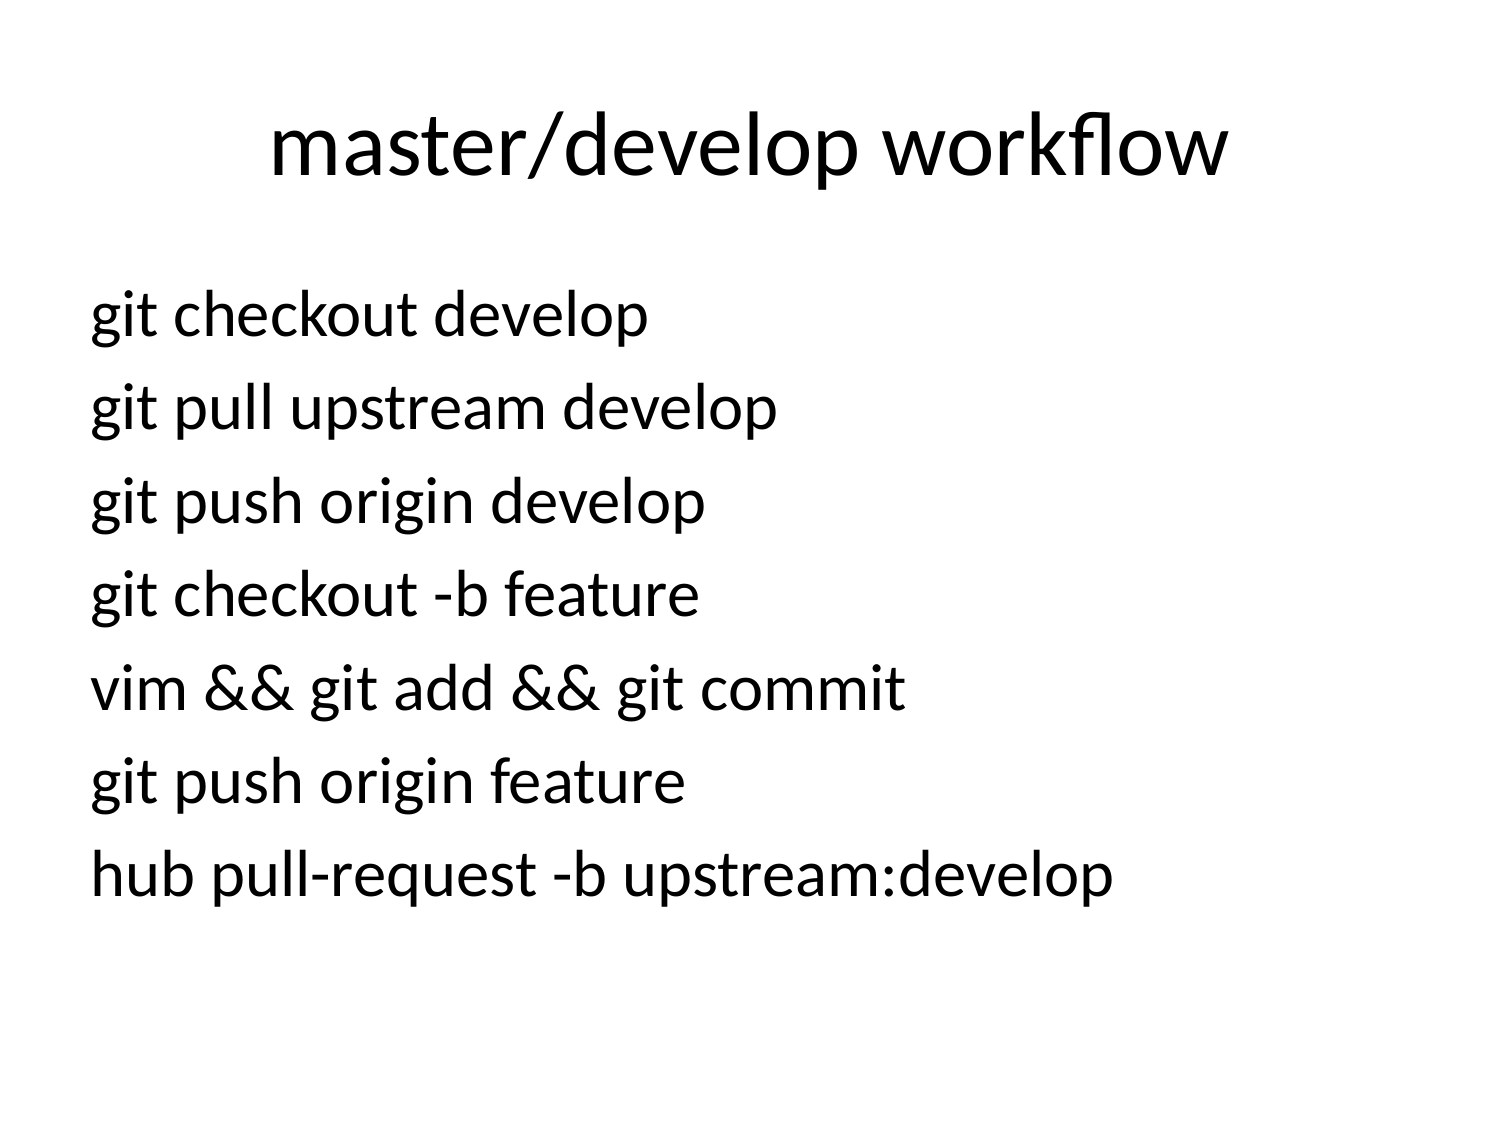

# master/develop workflow
git checkout develop
git pull upstream develop
git push origin develop
git checkout -b feature
vim && git add && git commit
git push origin feature
hub pull-request -b upstream:develop